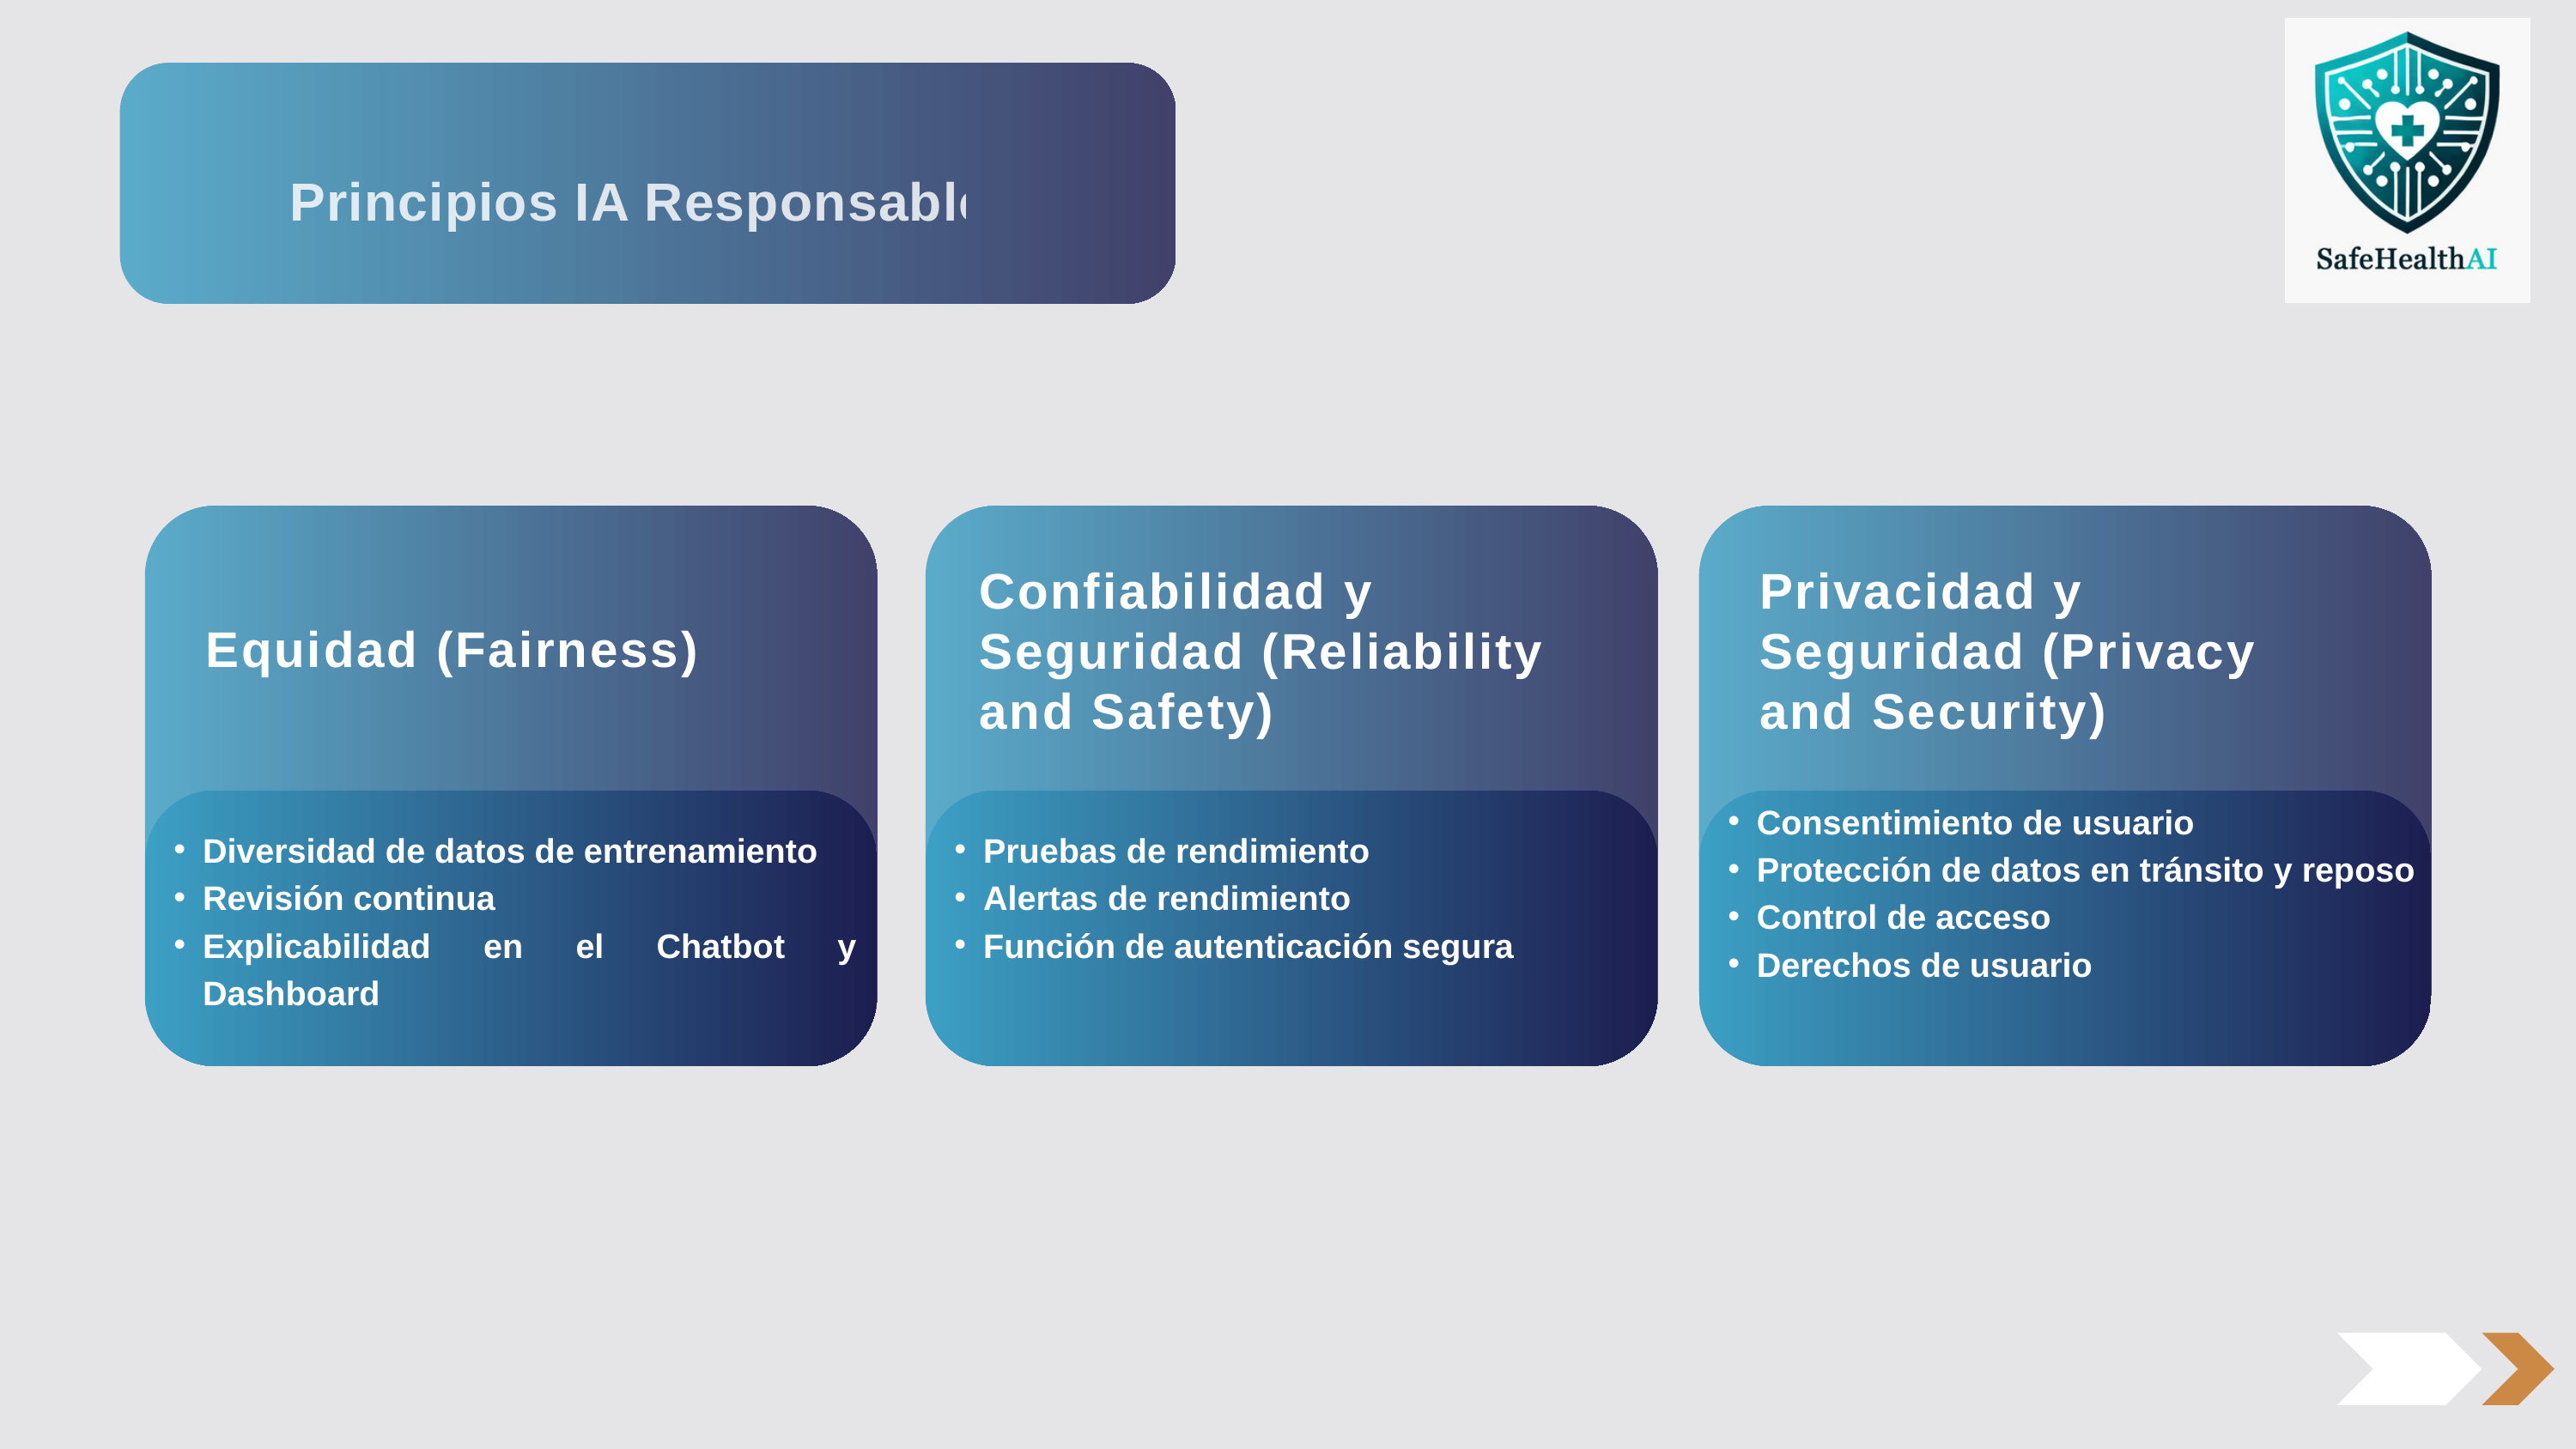

Principios IA Responsable

Confiabilidad y Seguridad (Reliability and Safety)
Privacidad y Seguridad (Privacy and Security)
Equidad (Fairness)

Consentimiento de usuario
Protección de datos en tránsito y reposo
Control de acceso
Derechos de usuario

Diversidad de datos de entrenamiento
Revisión continua
Explicabilidad en el Chatbot y Dashboard

Pruebas de rendimiento
Alertas de rendimiento
Función de autenticación segura